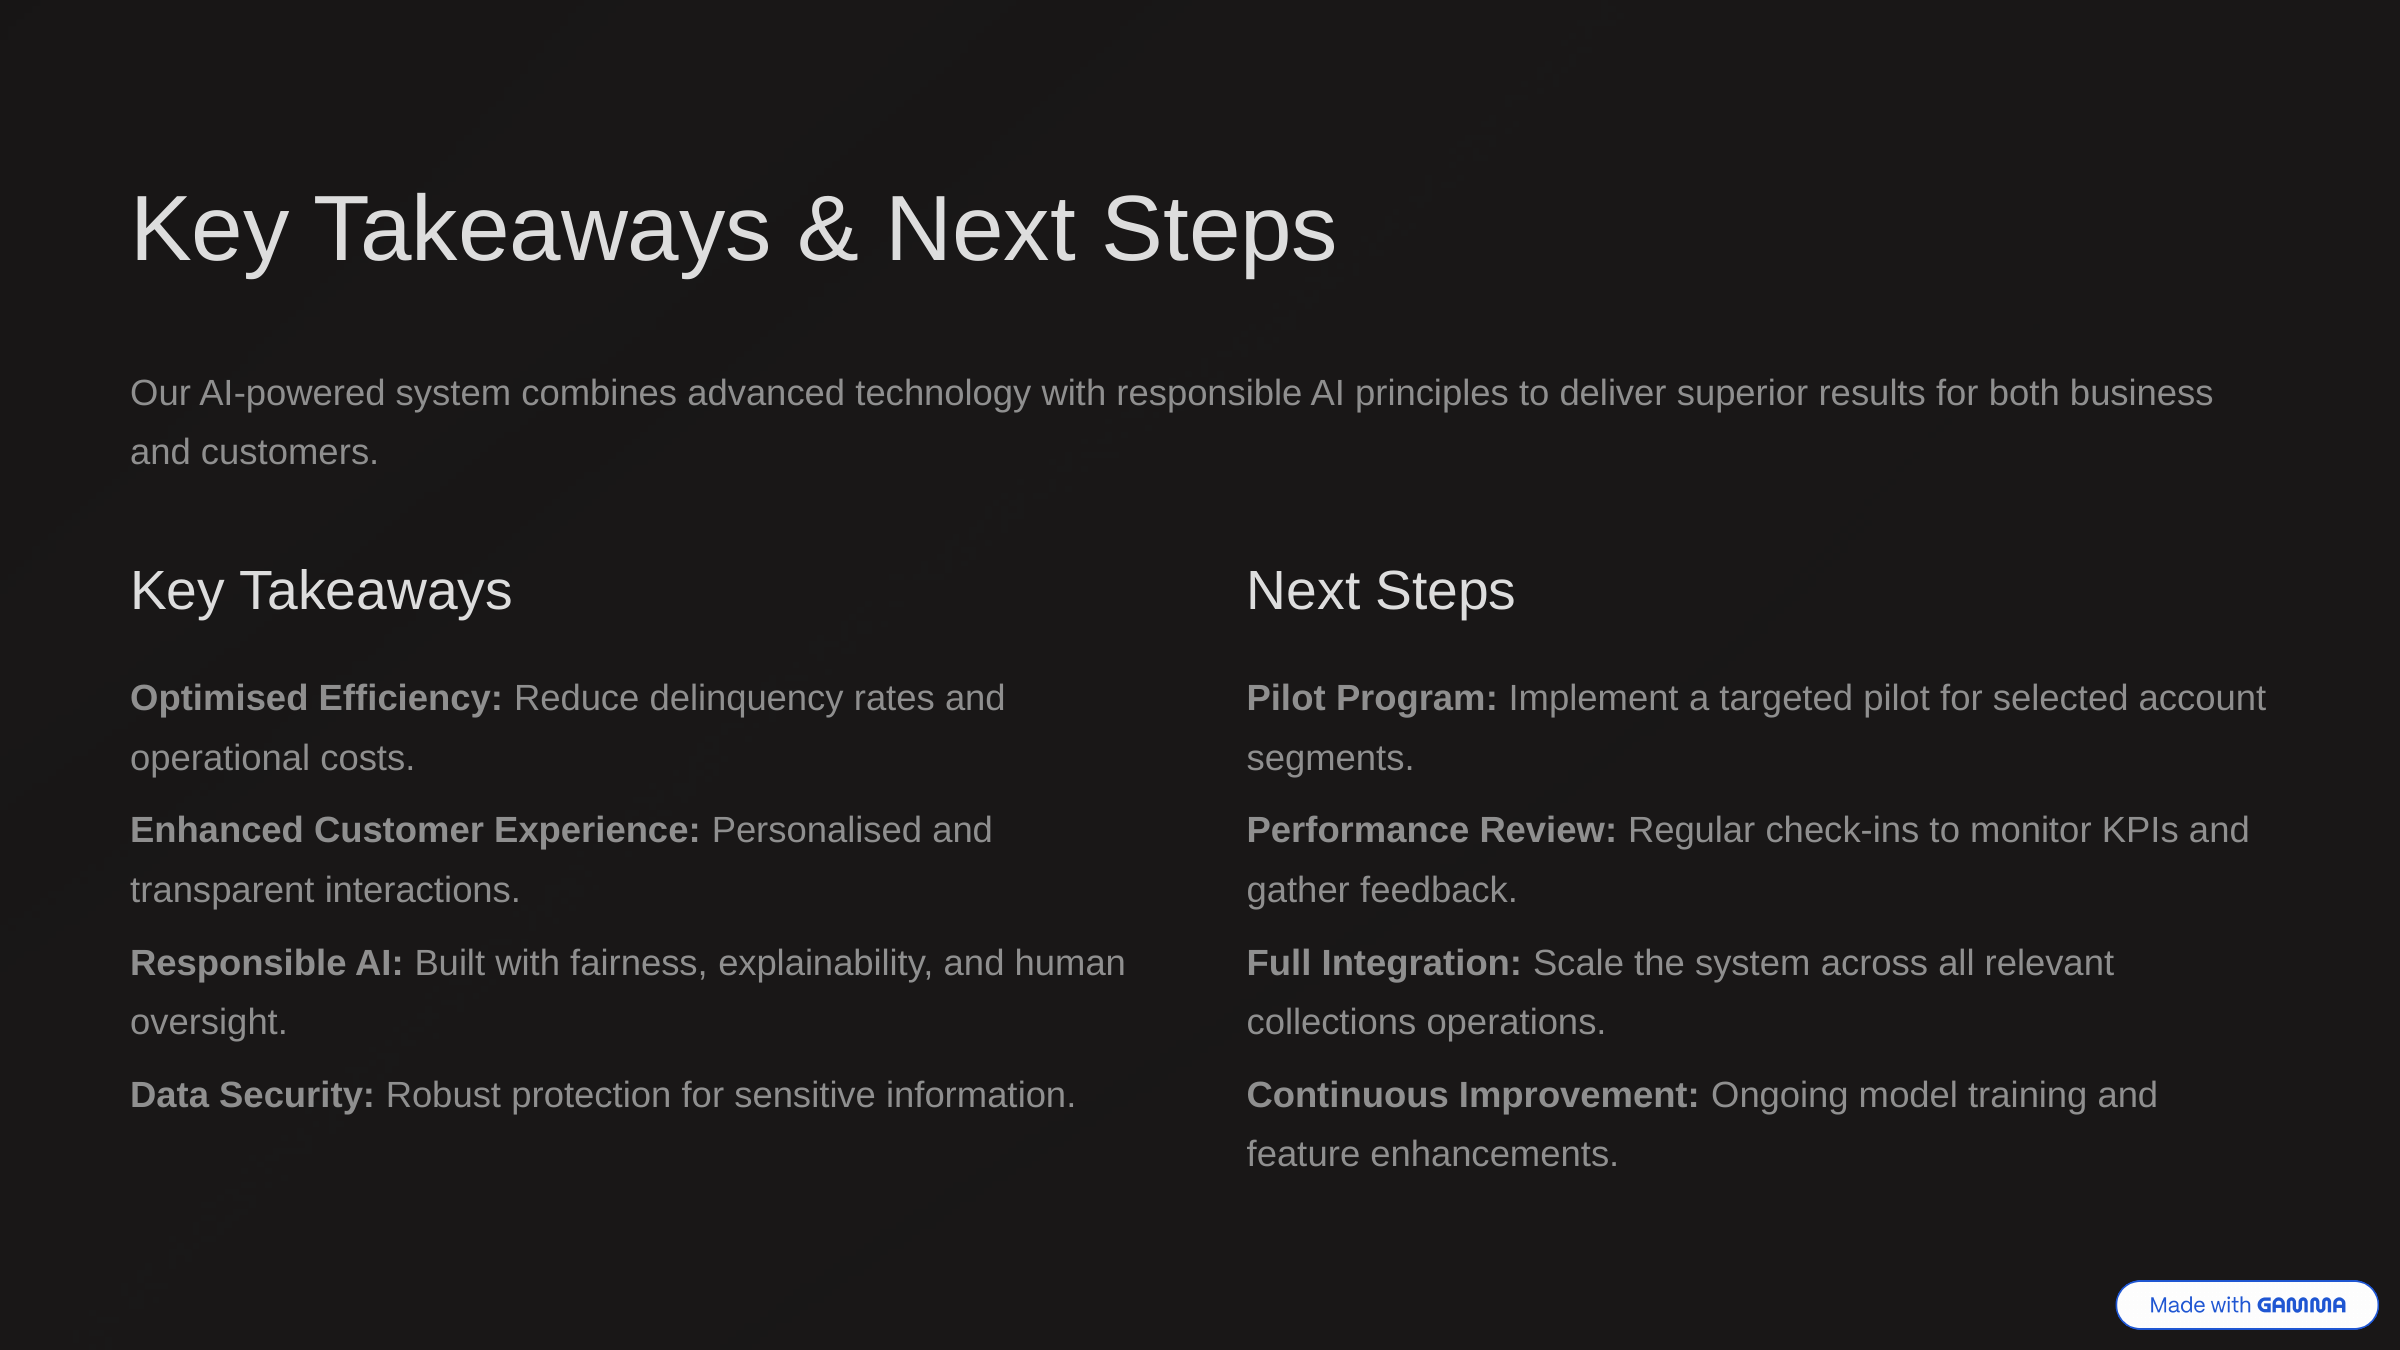

Key Takeaways & Next Steps
Our AI-powered system combines advanced technology with responsible AI principles to deliver superior results for both business and customers.
Key Takeaways
Next Steps
Optimised Efficiency: Reduce delinquency rates and operational costs.
Pilot Program: Implement a targeted pilot for selected account segments.
Enhanced Customer Experience: Personalised and transparent interactions.
Performance Review: Regular check-ins to monitor KPIs and gather feedback.
Responsible AI: Built with fairness, explainability, and human oversight.
Full Integration: Scale the system across all relevant collections operations.
Data Security: Robust protection for sensitive information.
Continuous Improvement: Ongoing model training and feature enhancements.